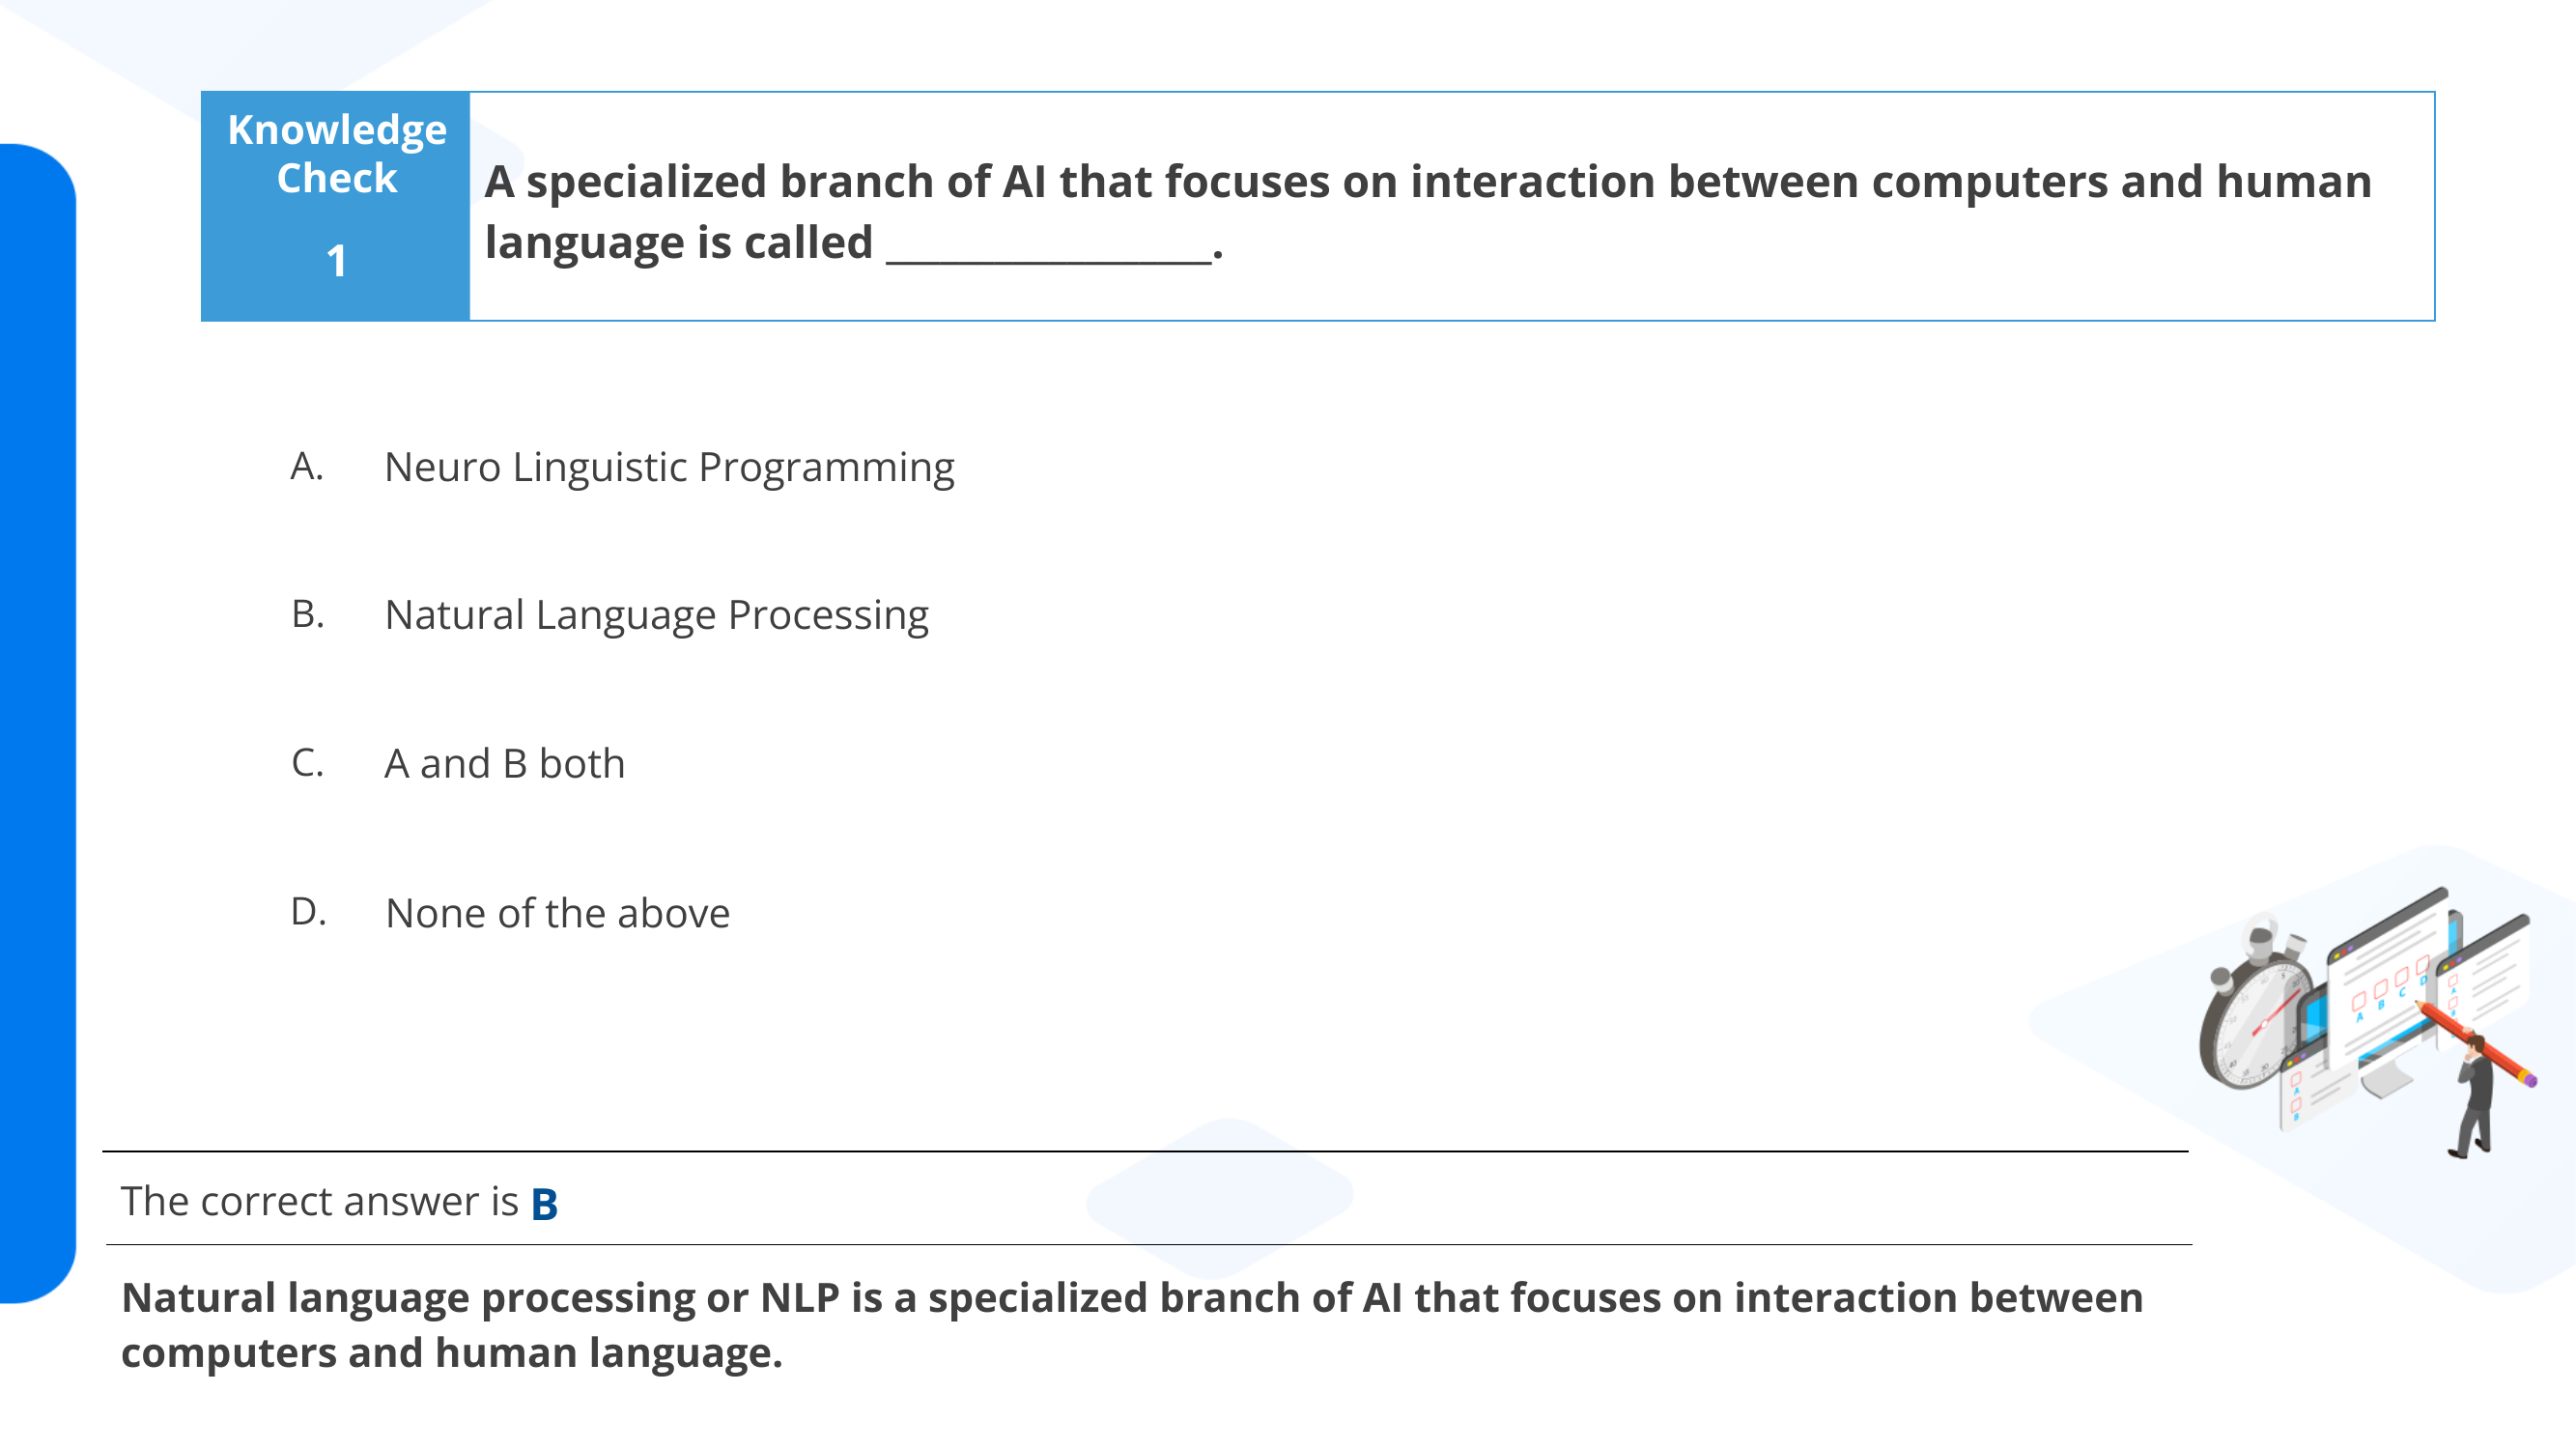

A specialized branch of AI that focuses on interaction between computers and human language is called __________________.
1
Neuro Linguistic Programming
Natural Language Processing
A and B both
None of the above
B
Natural language processing or NLP is a specialized branch of AI that focuses on interaction between computers and human language.